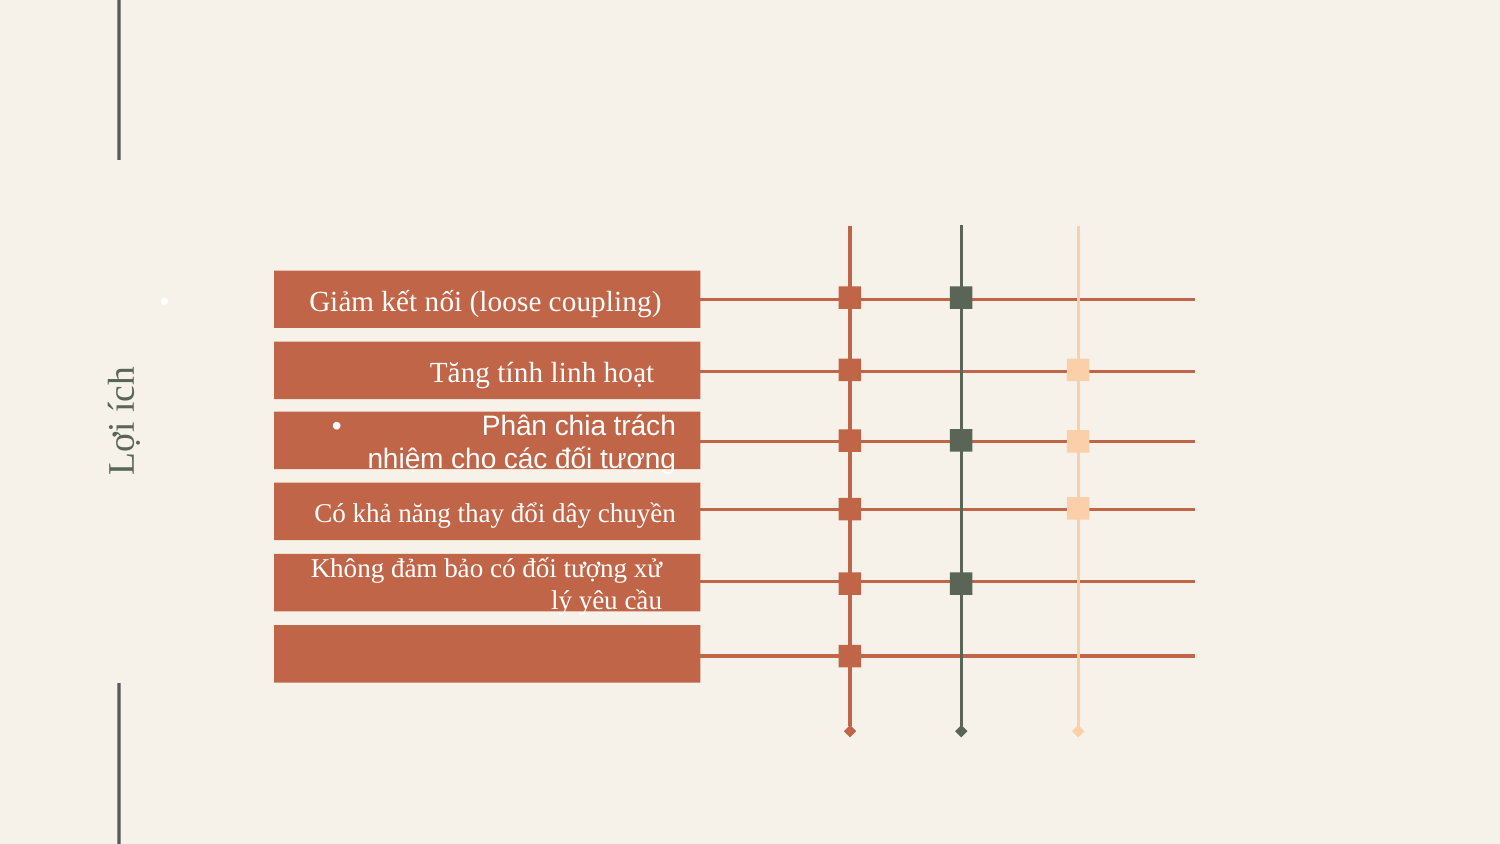

•	Giảm kết nối (loose coupling)
Tăng tính linh hoạt
# Lợi ích
•	Phân chia trách nhiệm cho các đối tượng
Có khả năng thay đổi dây chuyền
Không đảm bảo có đối tượng xử lý yêu cầu